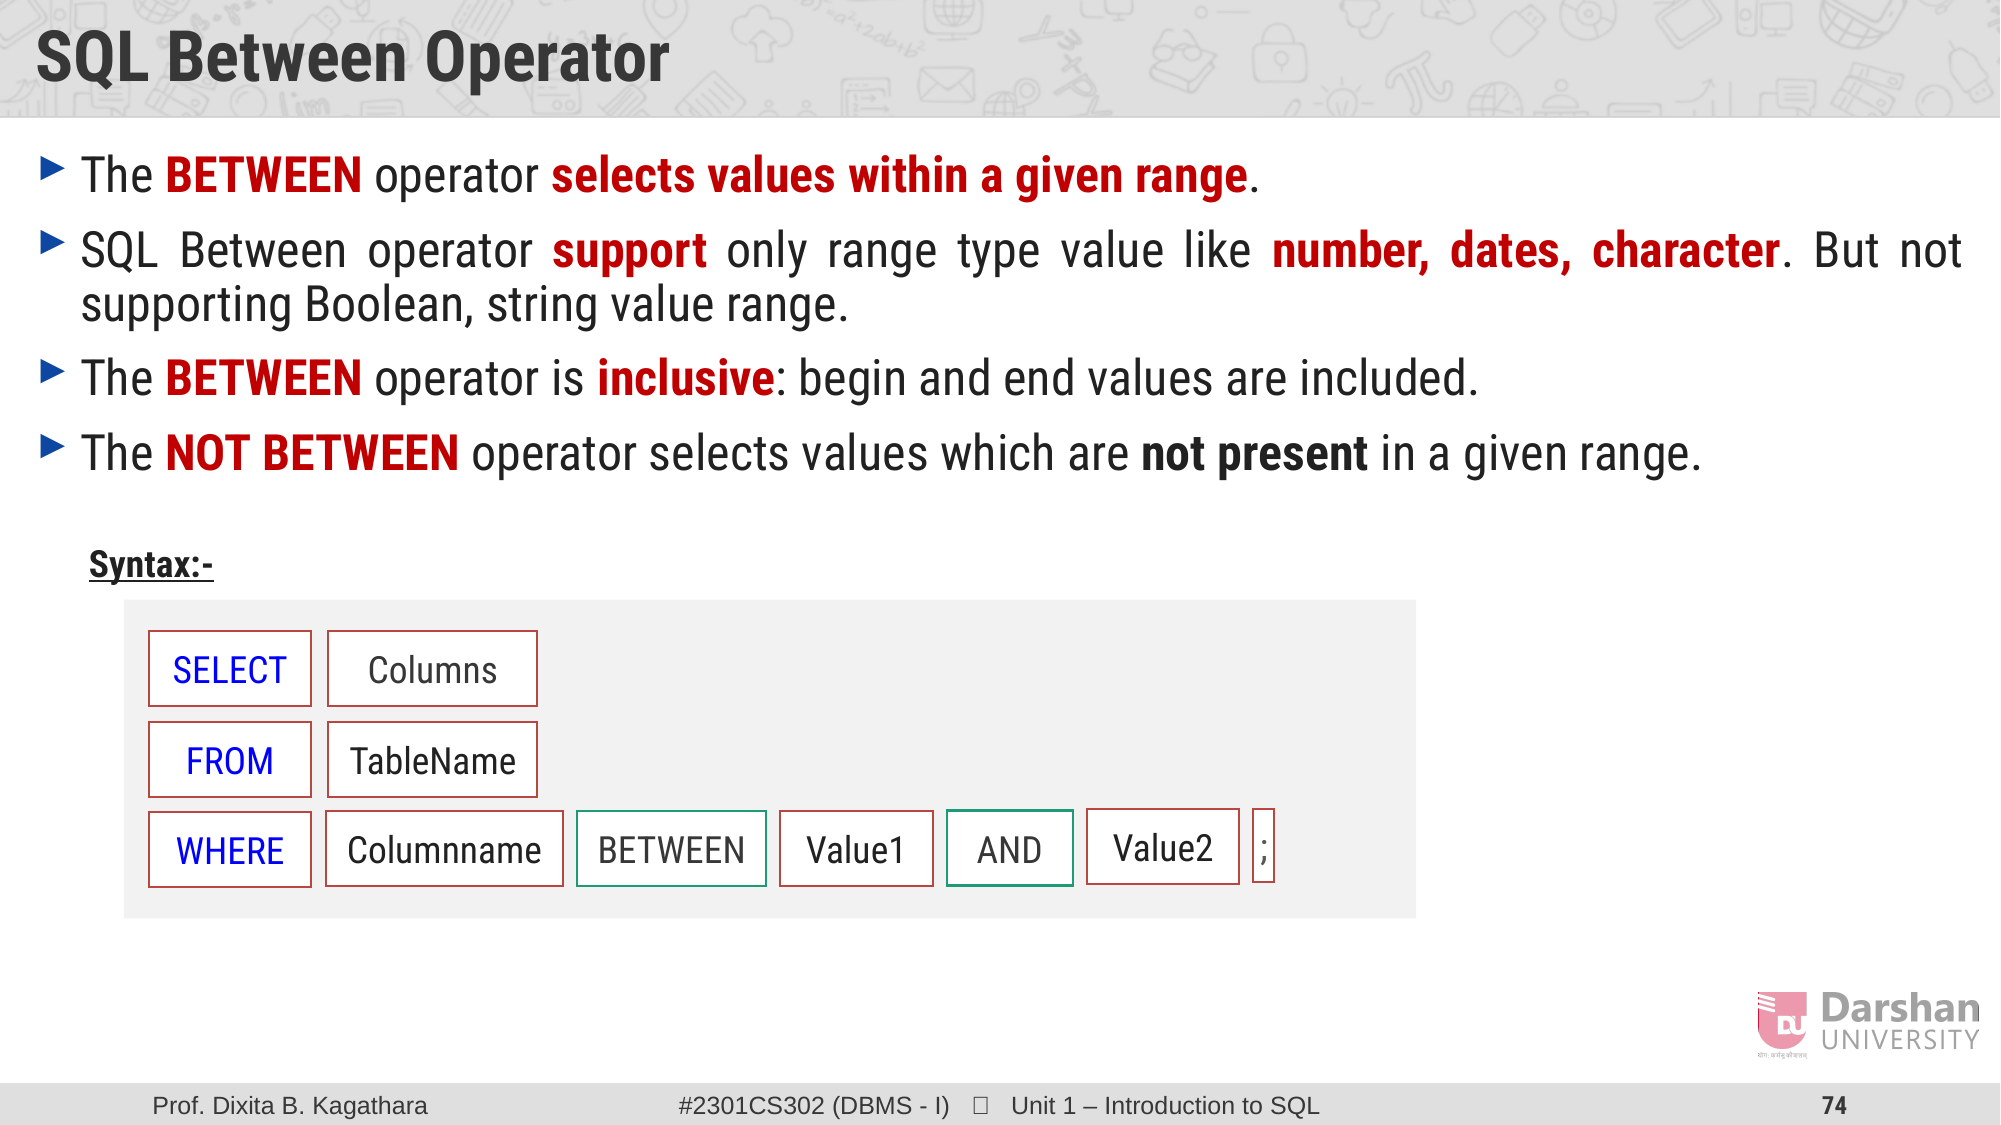

# SQL Between Operator
The BETWEEN operator selects values within a given range.
SQL Between operator support only range type value like number, dates, character. But not supporting Boolean, string value range.
The BETWEEN operator is inclusive: begin and end values are included.
The NOT BETWEEN operator selects values which are not present in a given range.

Syntax:-

SELECT
Columns
FROM
TableName
Value2
;
AND
Columnname
BETWEEN
Value1
WHERE